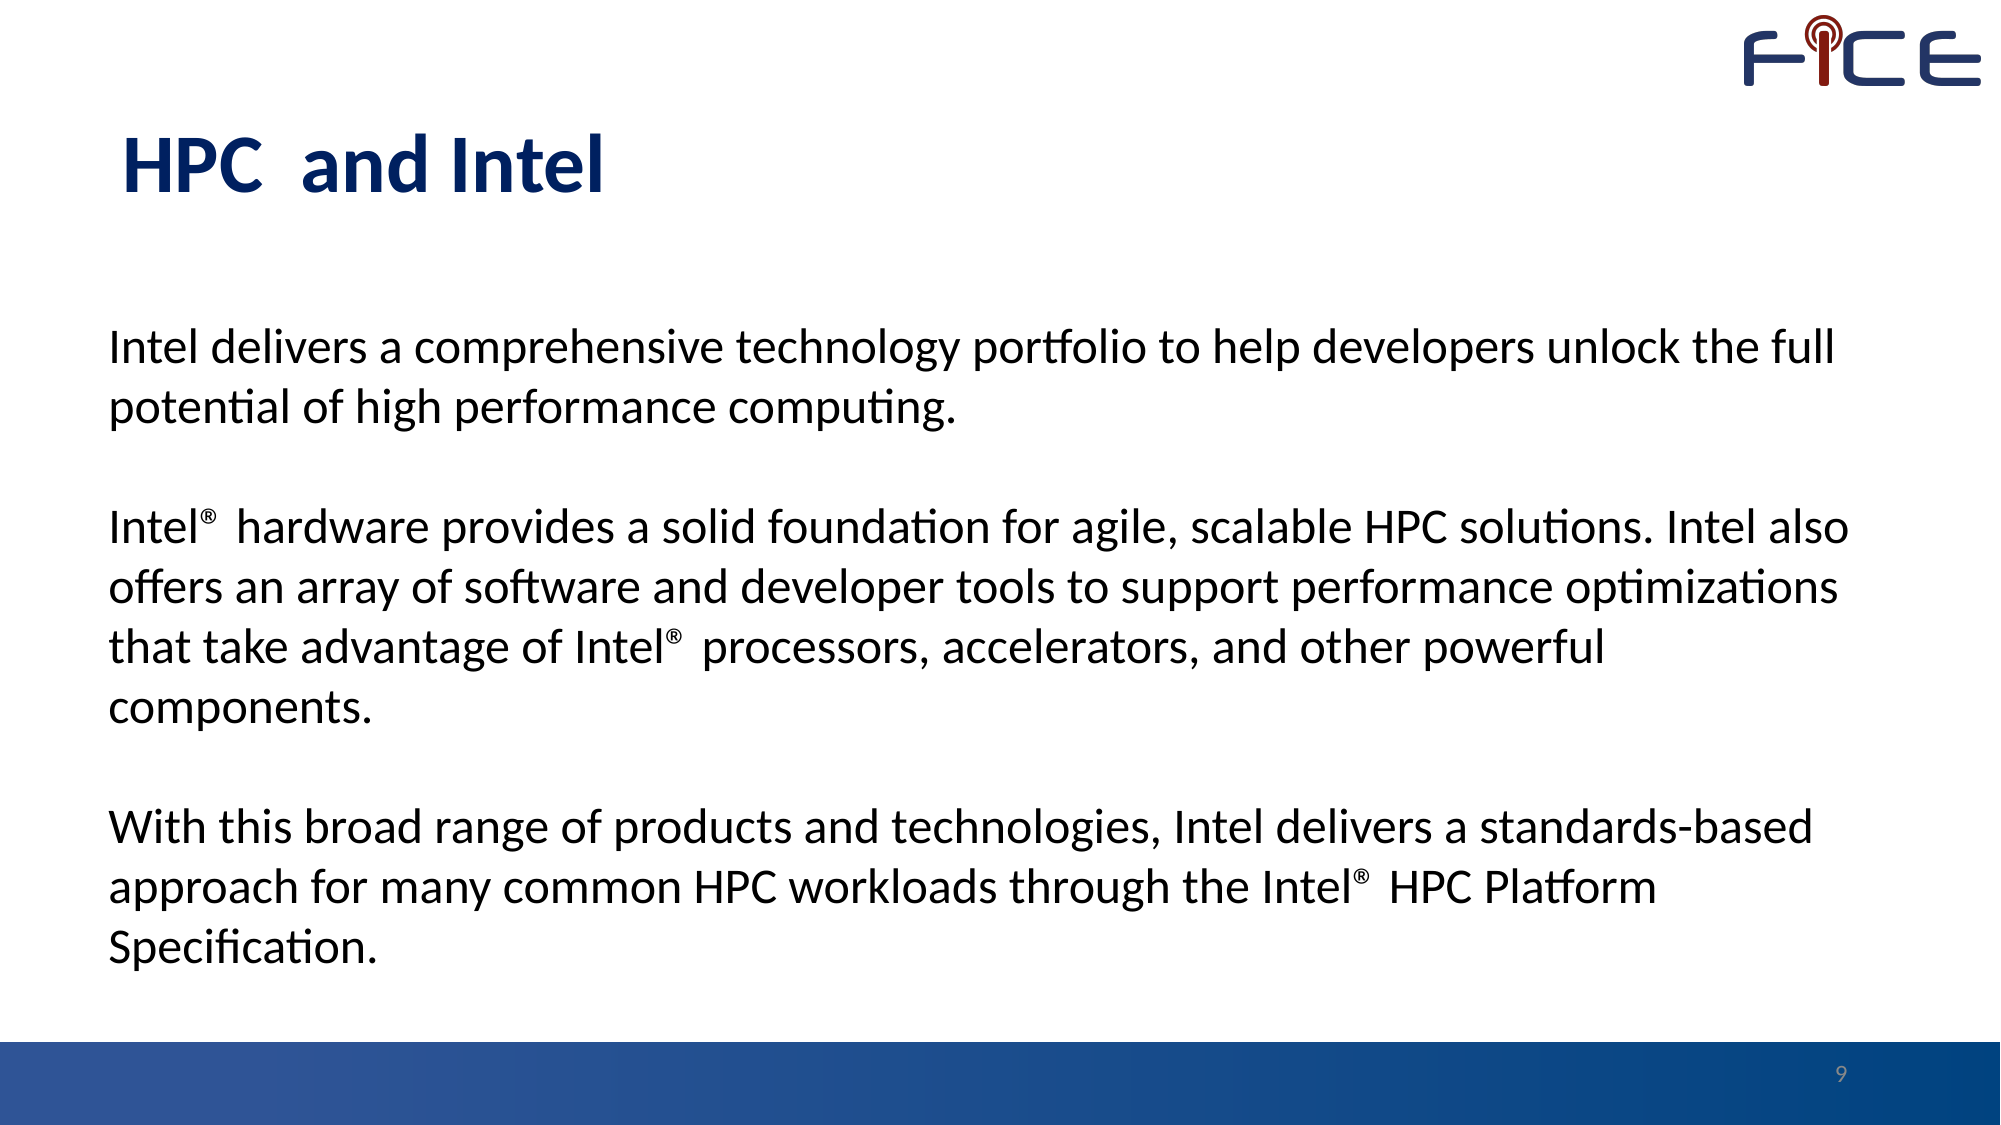

HPC  and Intel

Intel delivers a comprehensive technology portfolio to help developers unlock the full potential of high performance computing.

Intel® hardware provides a solid foundation for agile, scalable HPC solutions. Intel also offers an array of software and developer tools to support performance optimizations that take advantage of Intel® processors, accelerators, and other powerful components.

With this broad range of products and technologies, Intel delivers a standards-based approach for many common HPC workloads through the Intel® HPC Platform Specification.
9